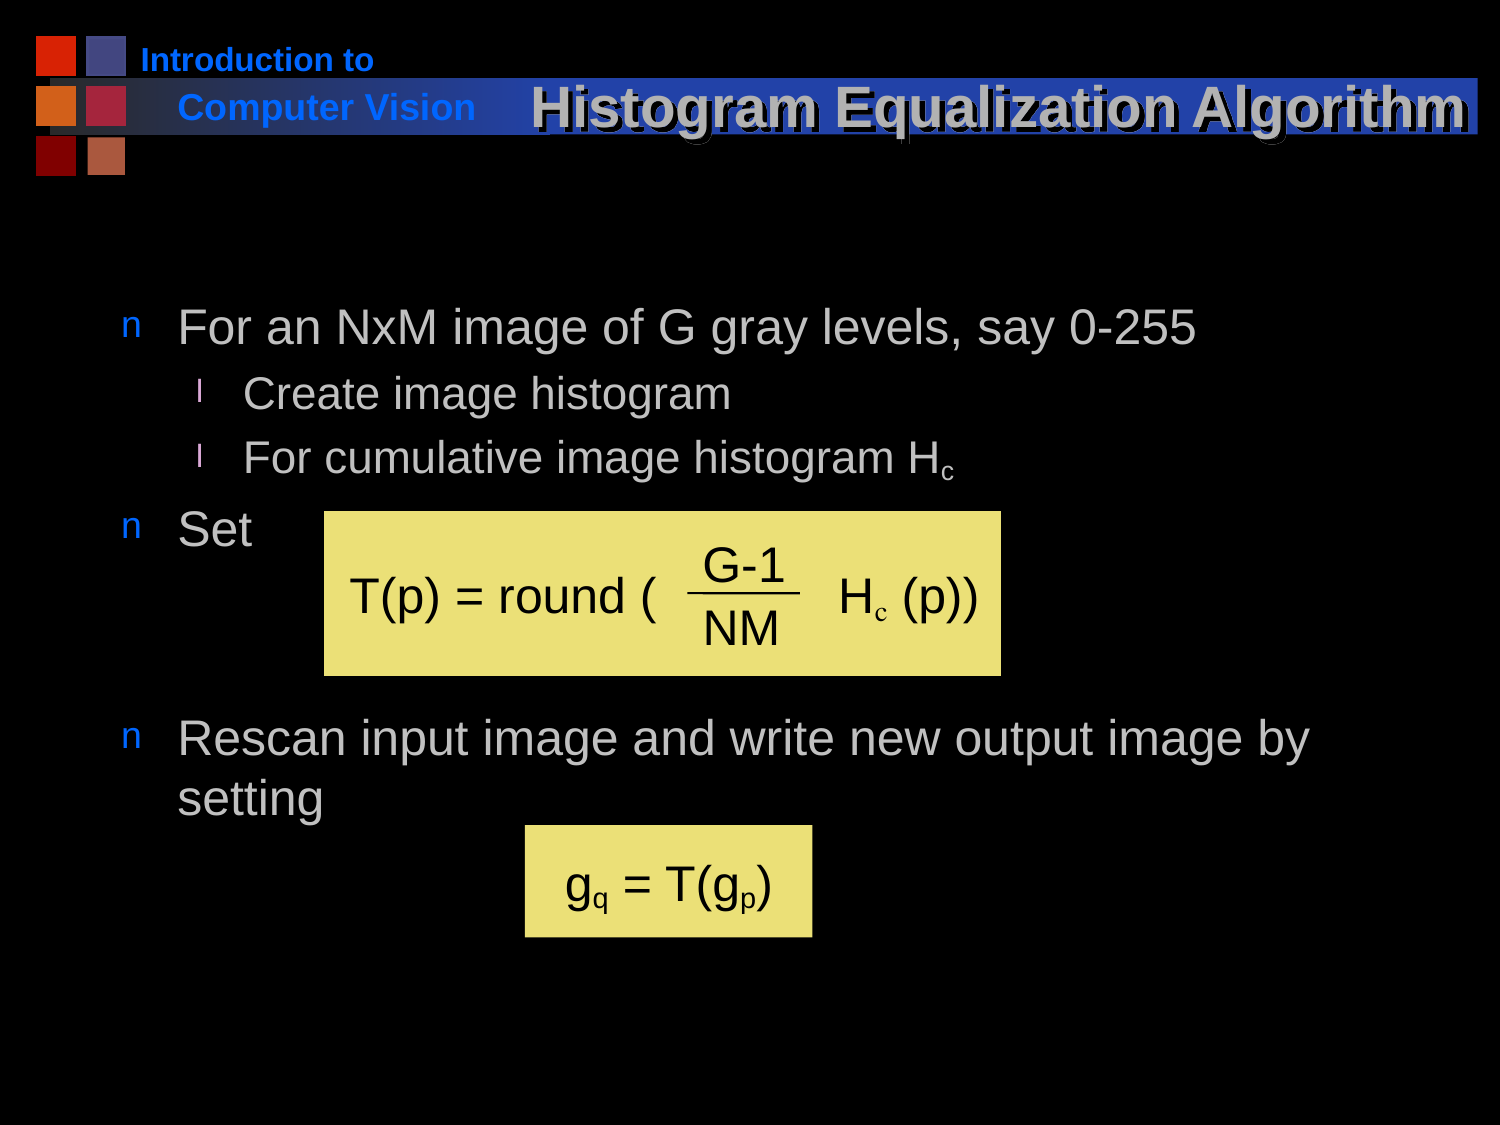

# Histogram Equalization Algorithm
For an NxM image of G gray levels, say 0-255
Create image histogram
For cumulative image histogram Hc
Set

Rescan input image and write new output image by setting

G-1
T(p) = round (             Hc (p))
NM

gq = T(gp)